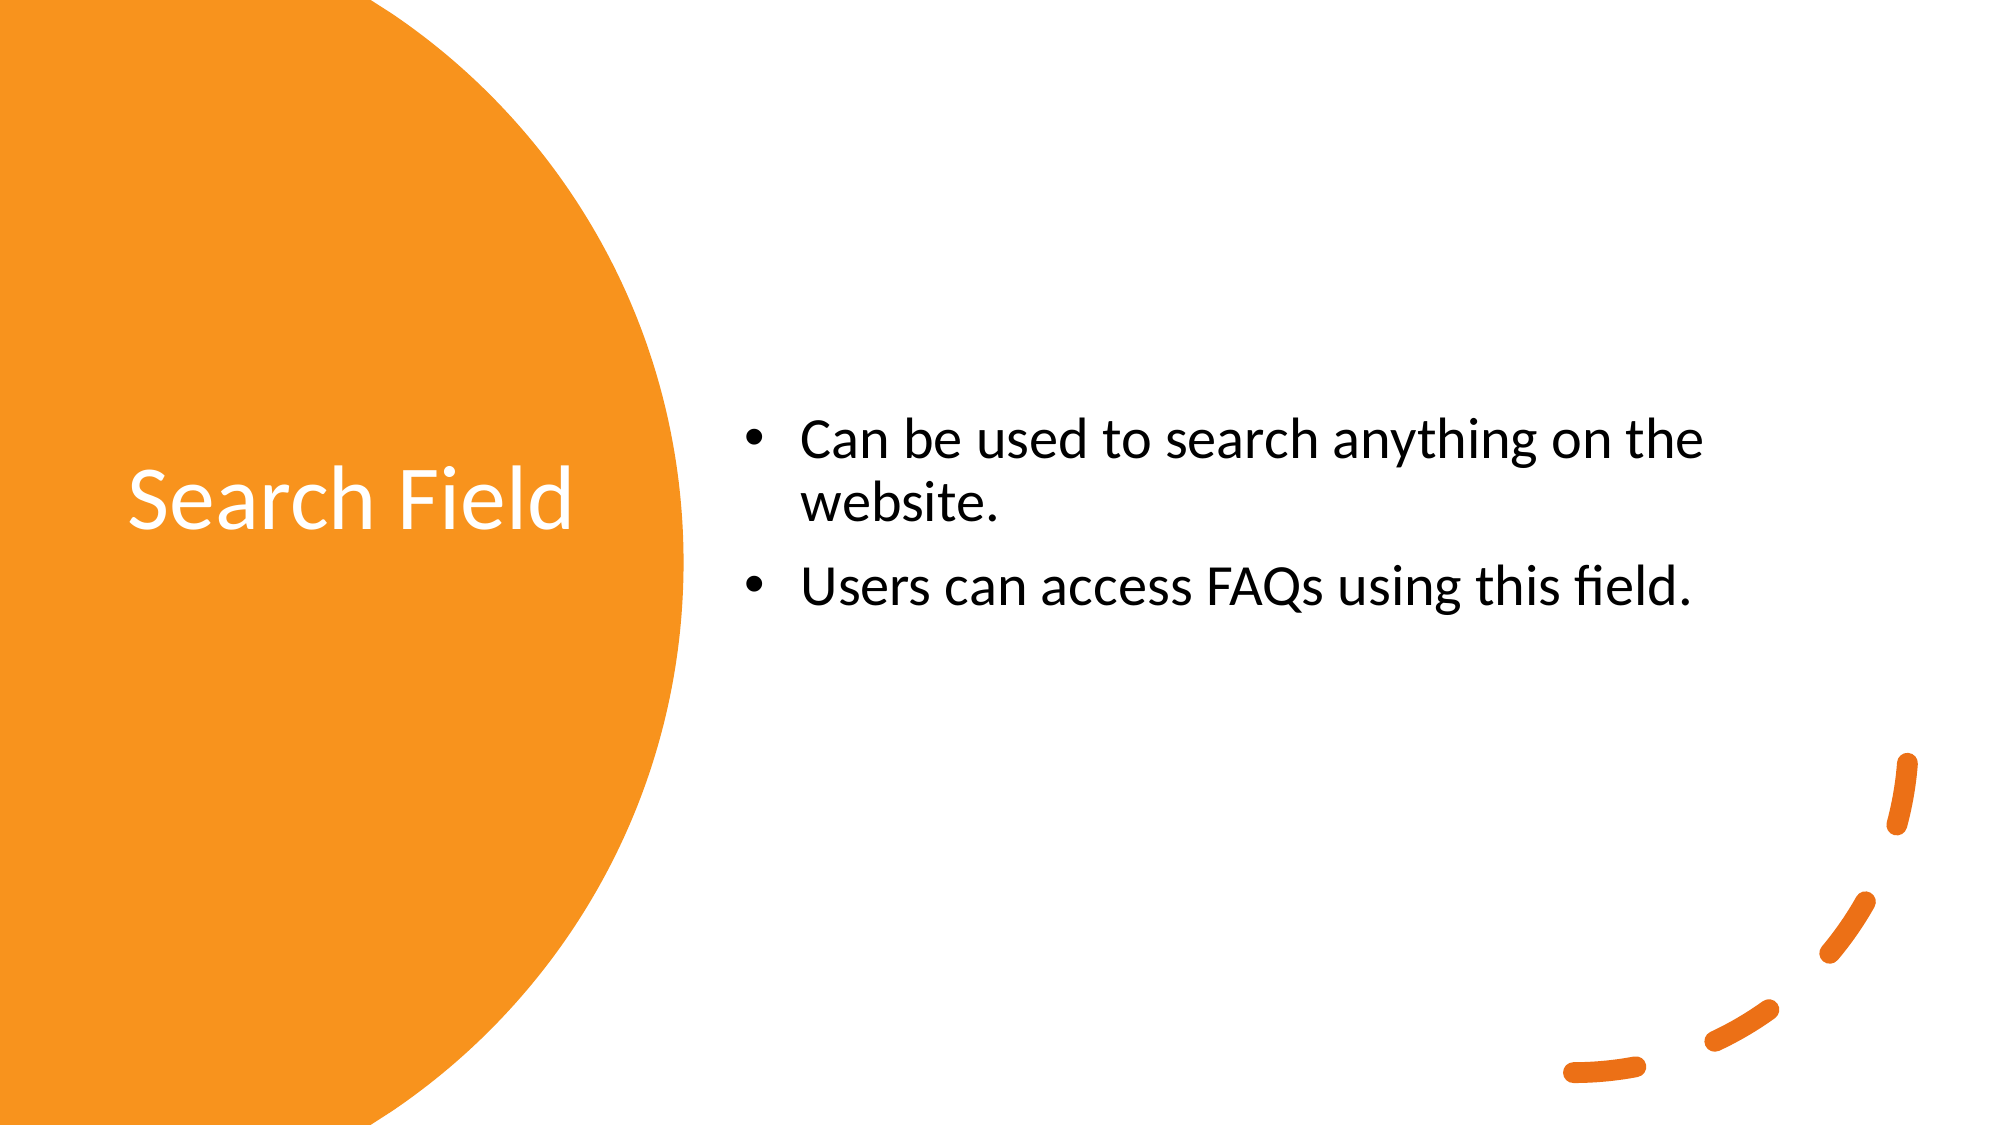

Can be used to search anything on the website.
Users can access FAQs using this field.

# Search Field